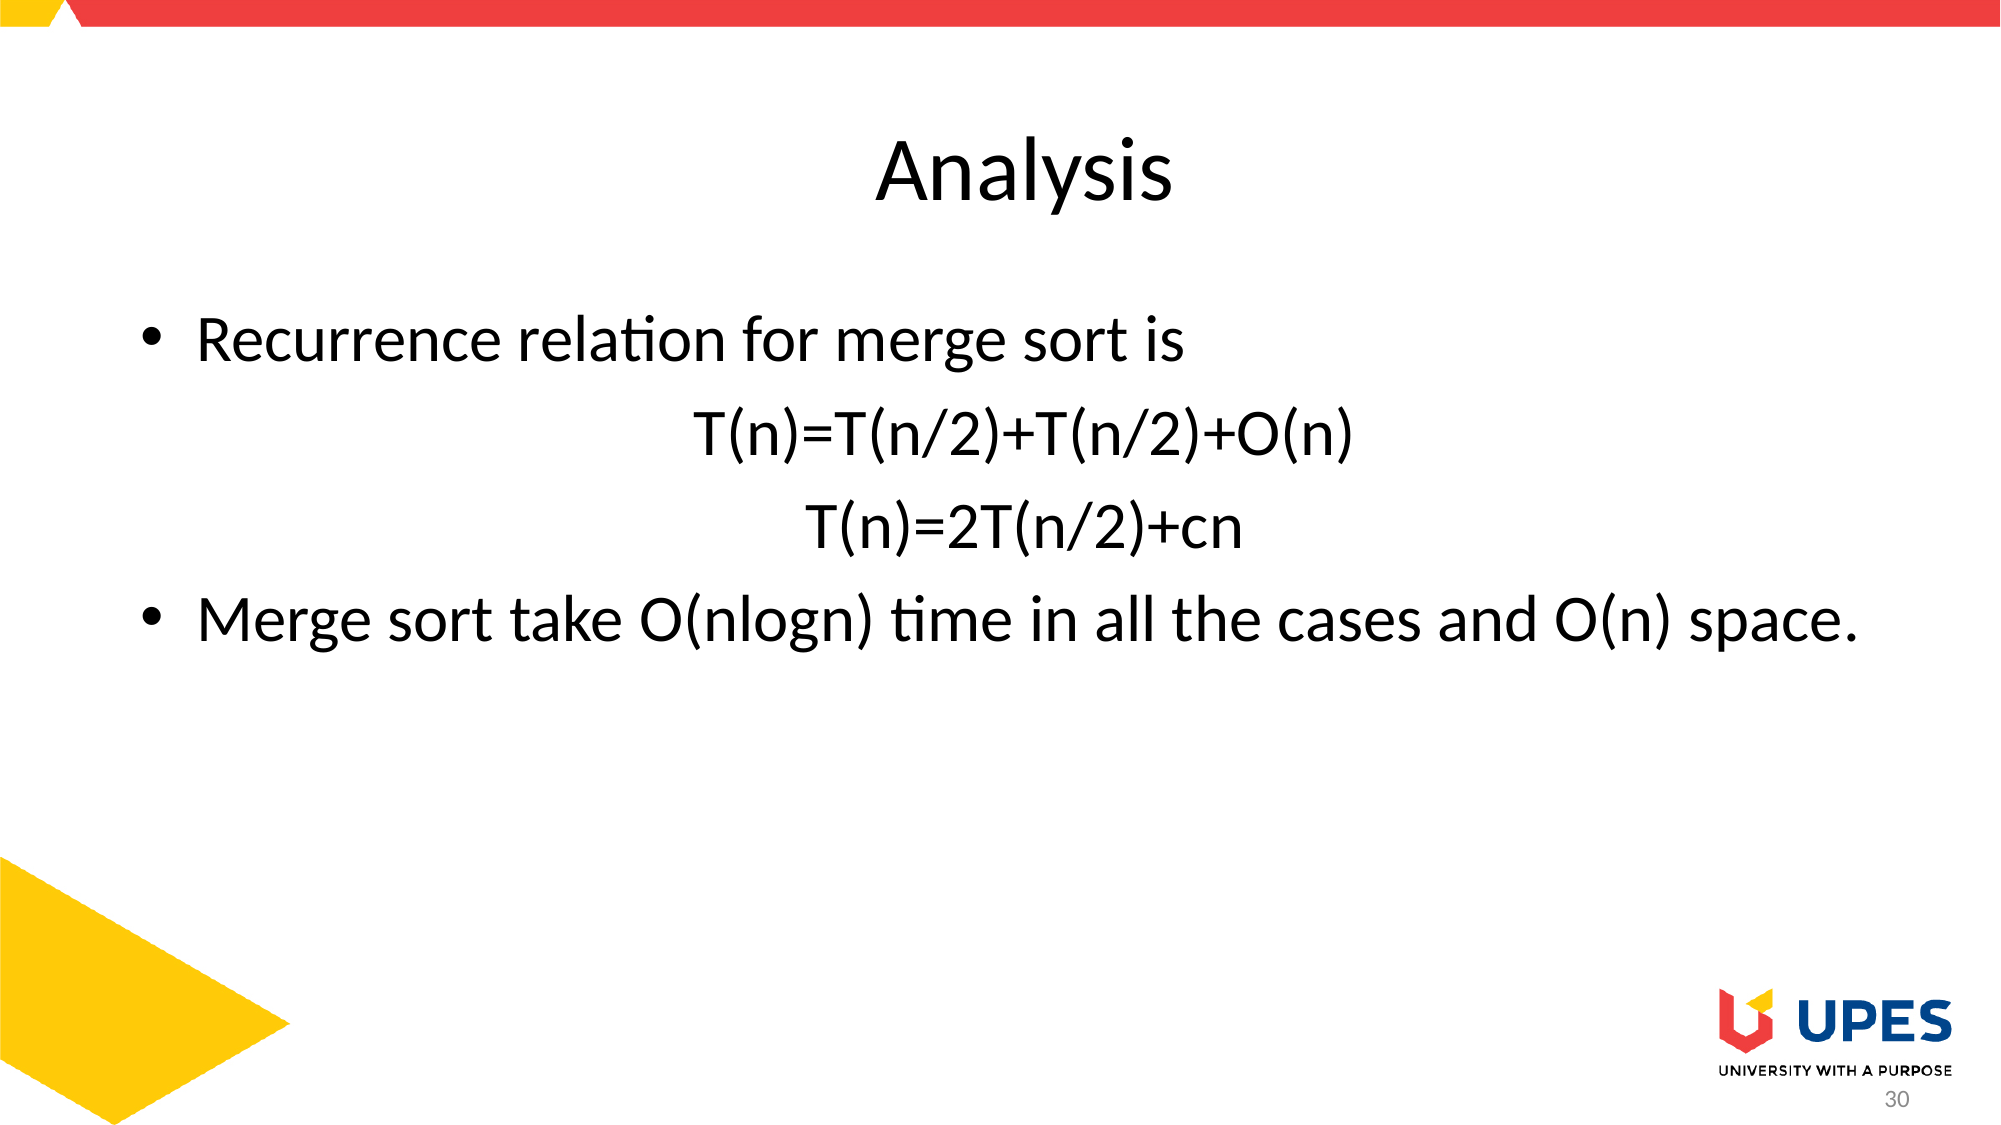

# Analysis
Recurrence relation for merge sort is
T(n)=T(n/2)+T(n/2)+O(n)
T(n)=2T(n/2)+cn
Merge sort take O(nlogn) time in all the cases and O(n) space.